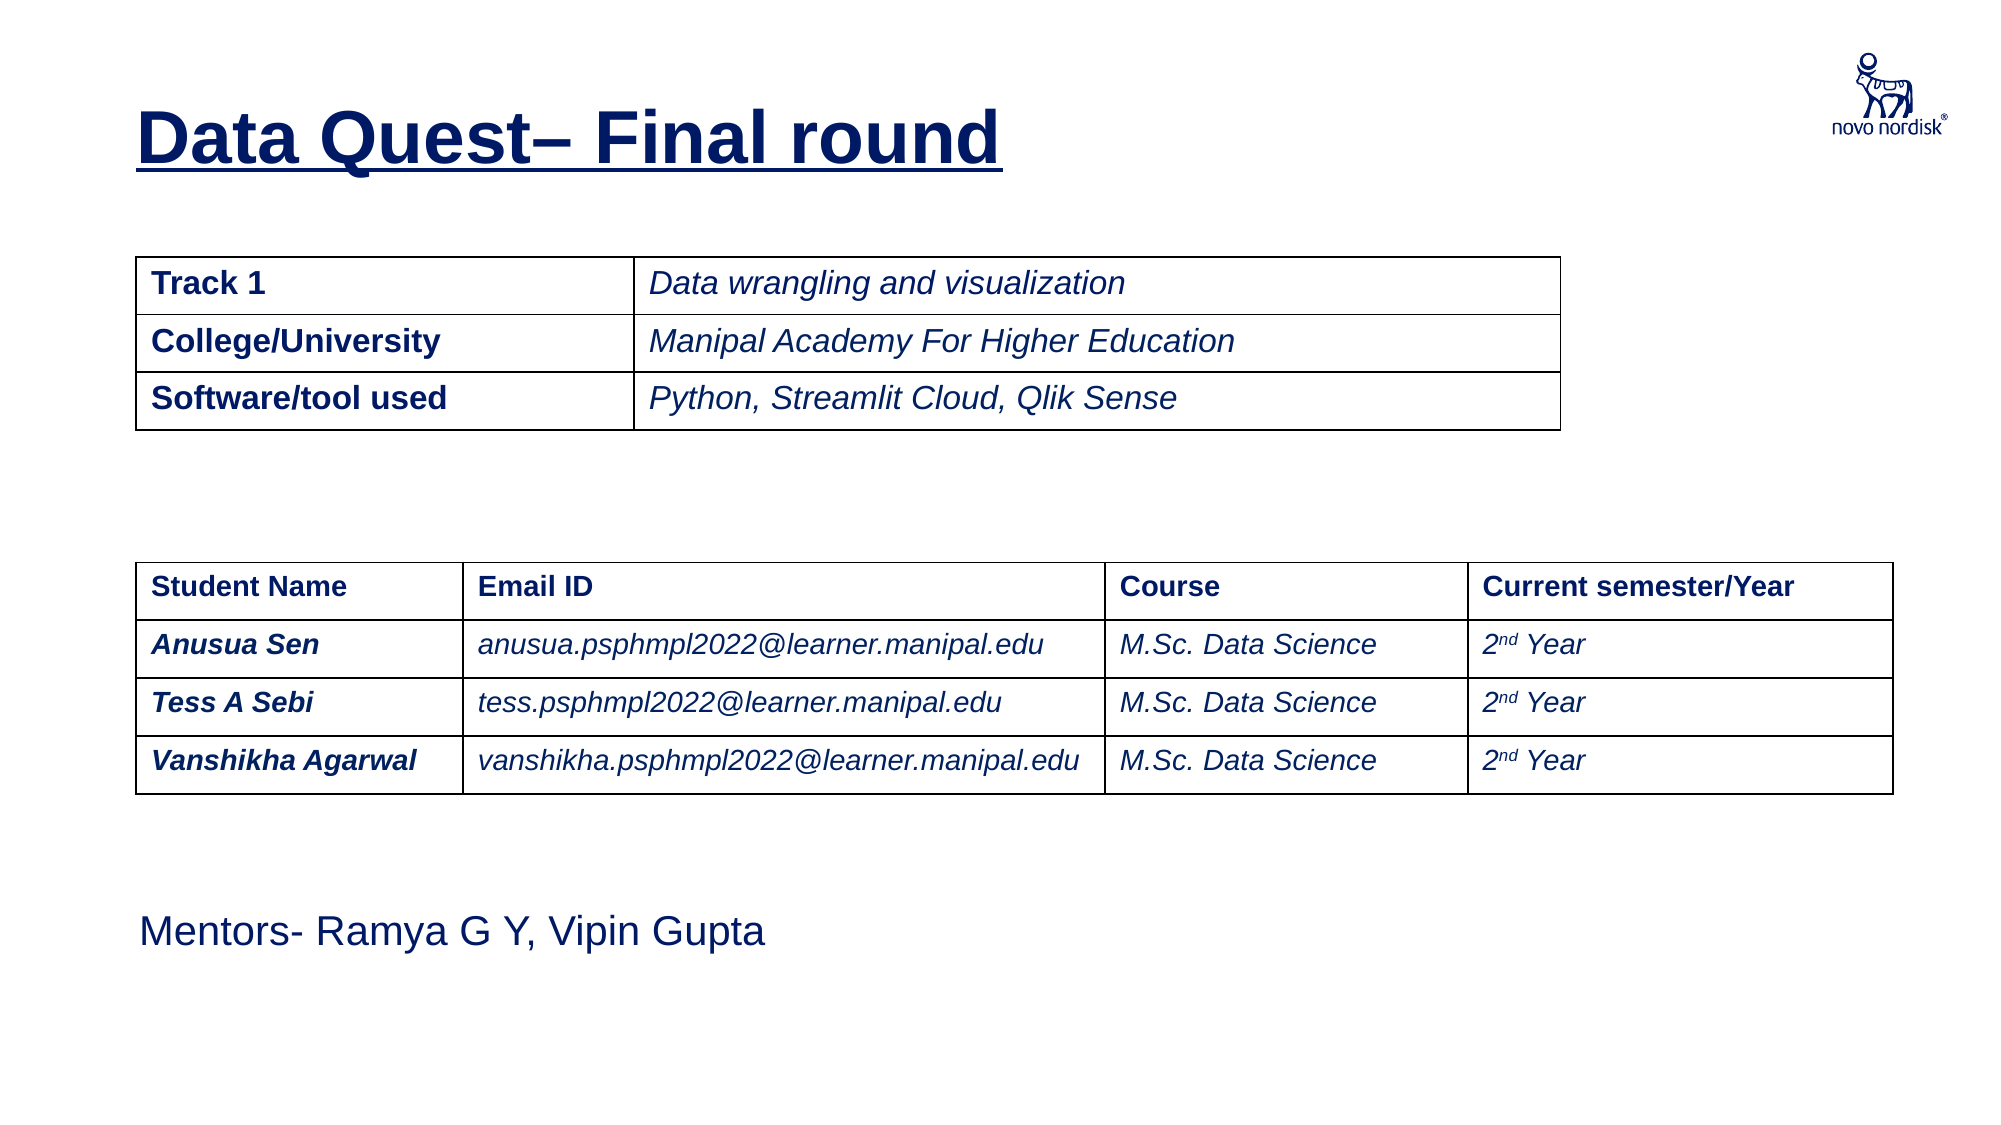

Data Quest– Final round
| Track 1 | Data wrangling and visualization |
| --- | --- |
| College/University | Manipal Academy For Higher Education |
| Software/tool used | Python, Streamlit Cloud, Qlik Sense |
| Student Name | Email ID | Course | Current semester/Year |
| --- | --- | --- | --- |
| Anusua Sen | anusua.psphmpl2022@learner.manipal.edu | M.Sc. Data Science | 2nd Year |
| Tess A Sebi | tess.psphmpl2022@learner.manipal.edu | M.Sc. Data Science | 2nd Year |
| Vanshikha Agarwal | vanshikha.psphmpl2022@learner.manipal.edu | M.Sc. Data Science | 2nd Year |
Mentors- Ramya G Y, Vipin Gupta

1